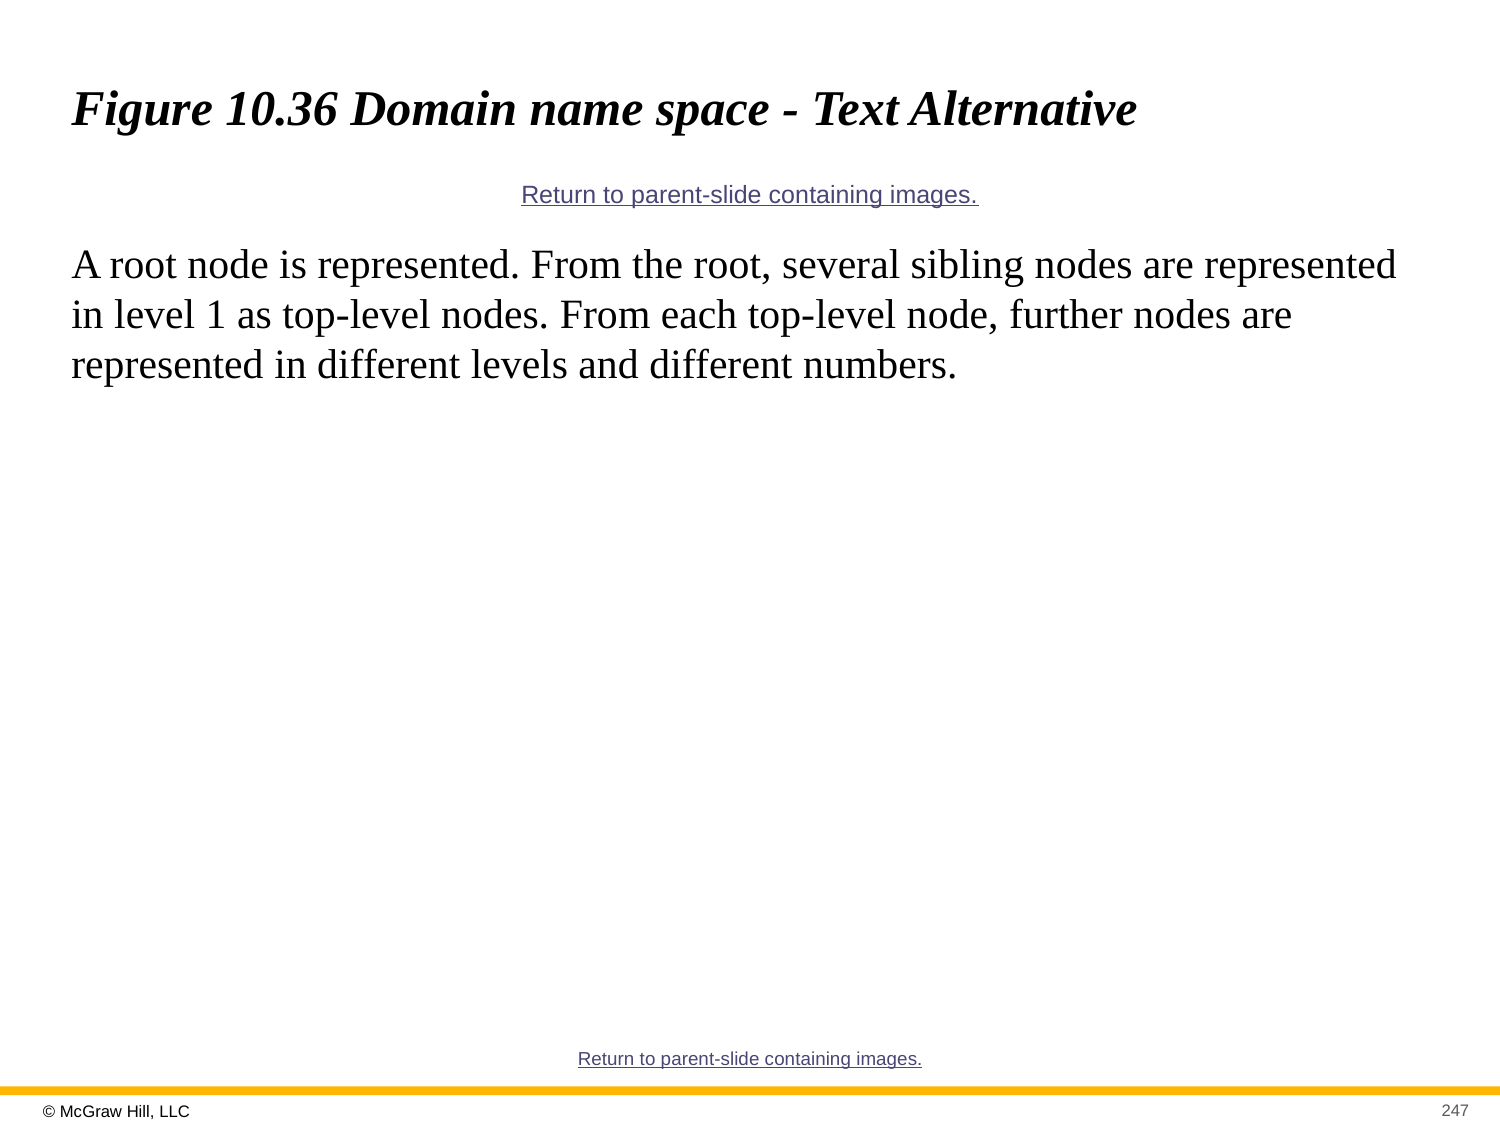

# Figure 10.36 Domain name space - Text Alternative
Return to parent-slide containing images.
A root node is represented. From the root, several sibling nodes are represented in level 1 as top-level nodes. From each top-level node, further nodes are represented in different levels and different numbers.
Return to parent-slide containing images.
247